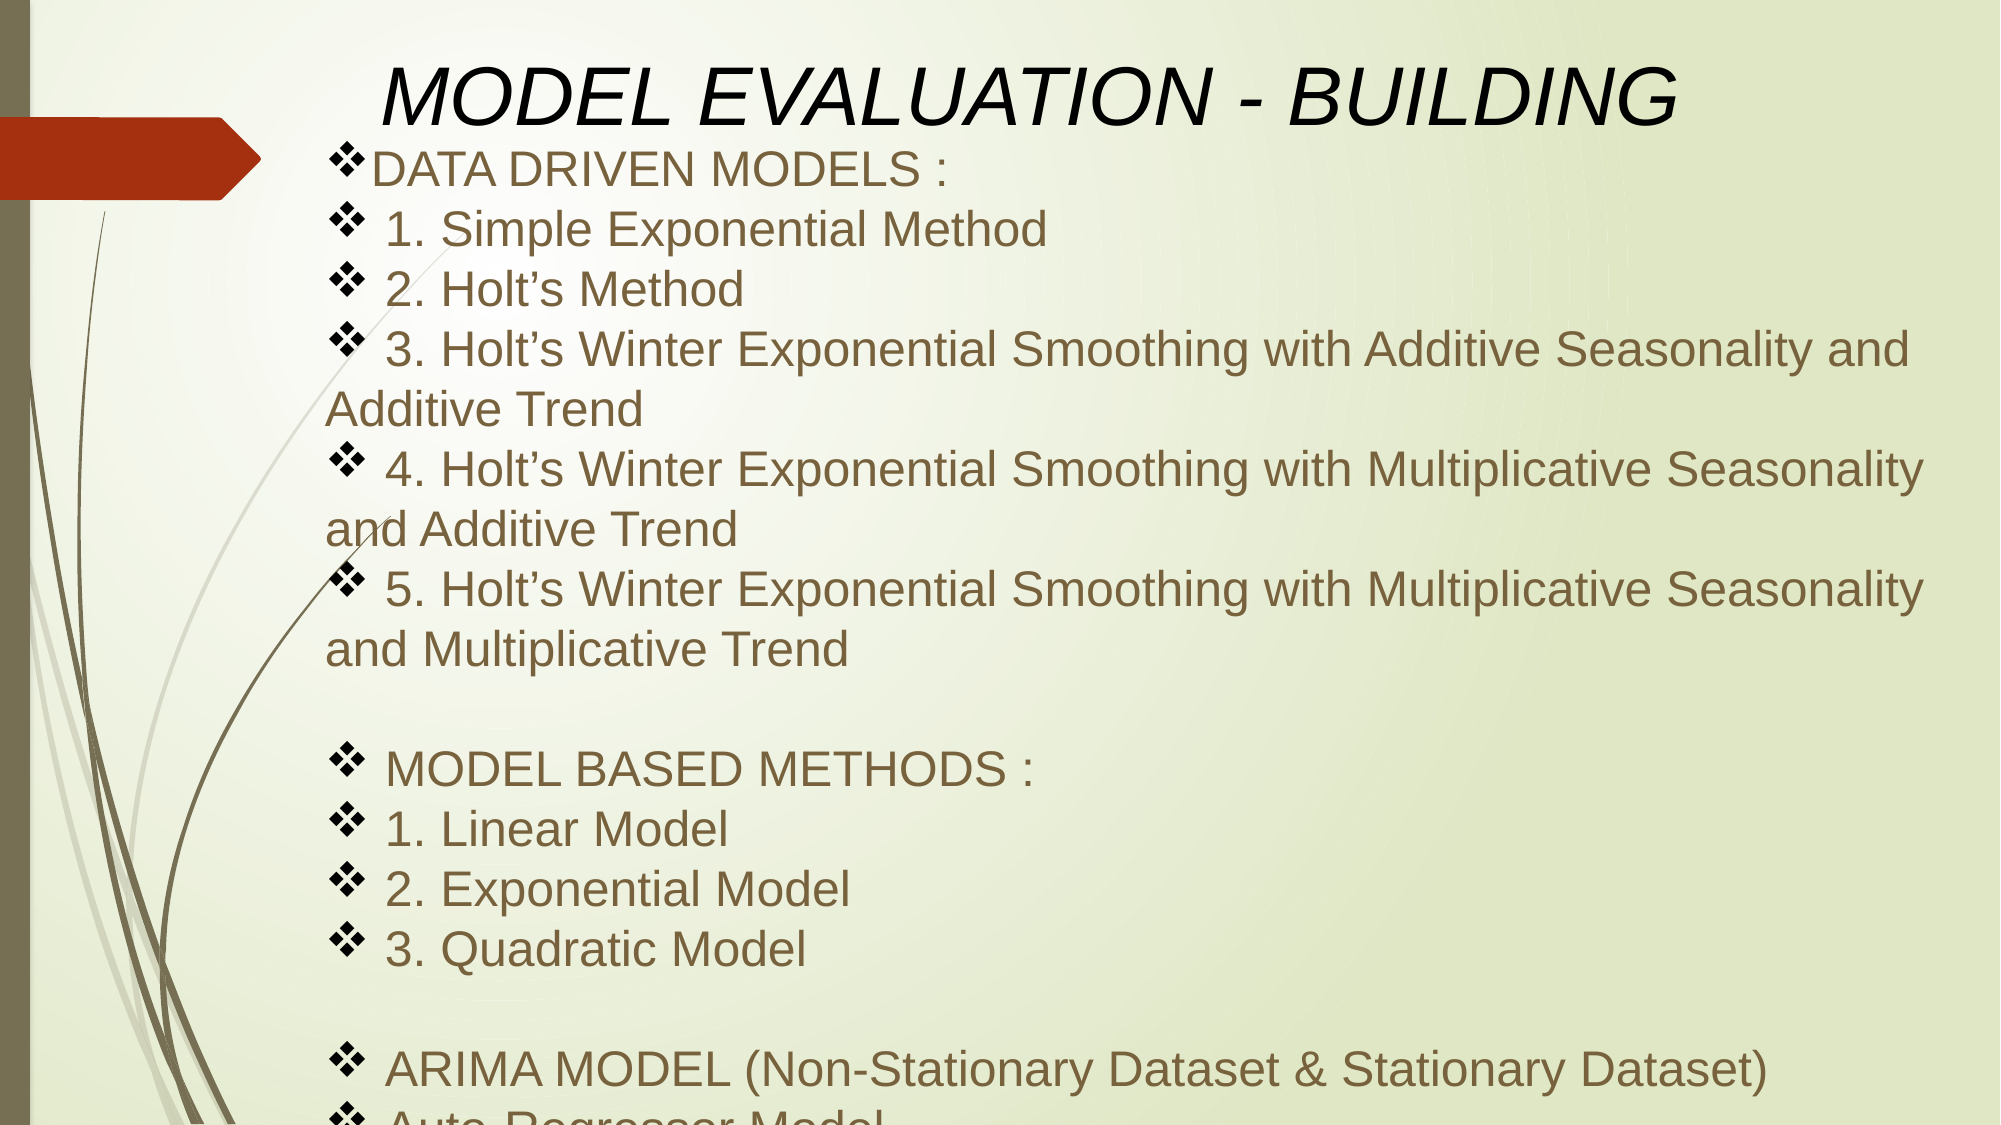

MODEL EVALUATION - BUILDING

DATA DRIVEN MODELS :
 1. Simple Exponential Method
 2. Holt’s Method
 3. Holt’s Winter Exponential Smoothing with Additive Seasonality and Additive Trend
 4. Holt’s Winter Exponential Smoothing with Multiplicative Seasonality and Additive Trend
 5. Holt’s Winter Exponential Smoothing with Multiplicative Seasonality and Multiplicative Trend

 MODEL BASED METHODS :
 1. Linear Model
 2. Exponential Model
 3. Quadratic Model

 ARIMA MODEL (Non-Stationary Dataset & Stationary Dataset)
 Auto-Regressor Model
 Moving Average Model
 LSTM Model